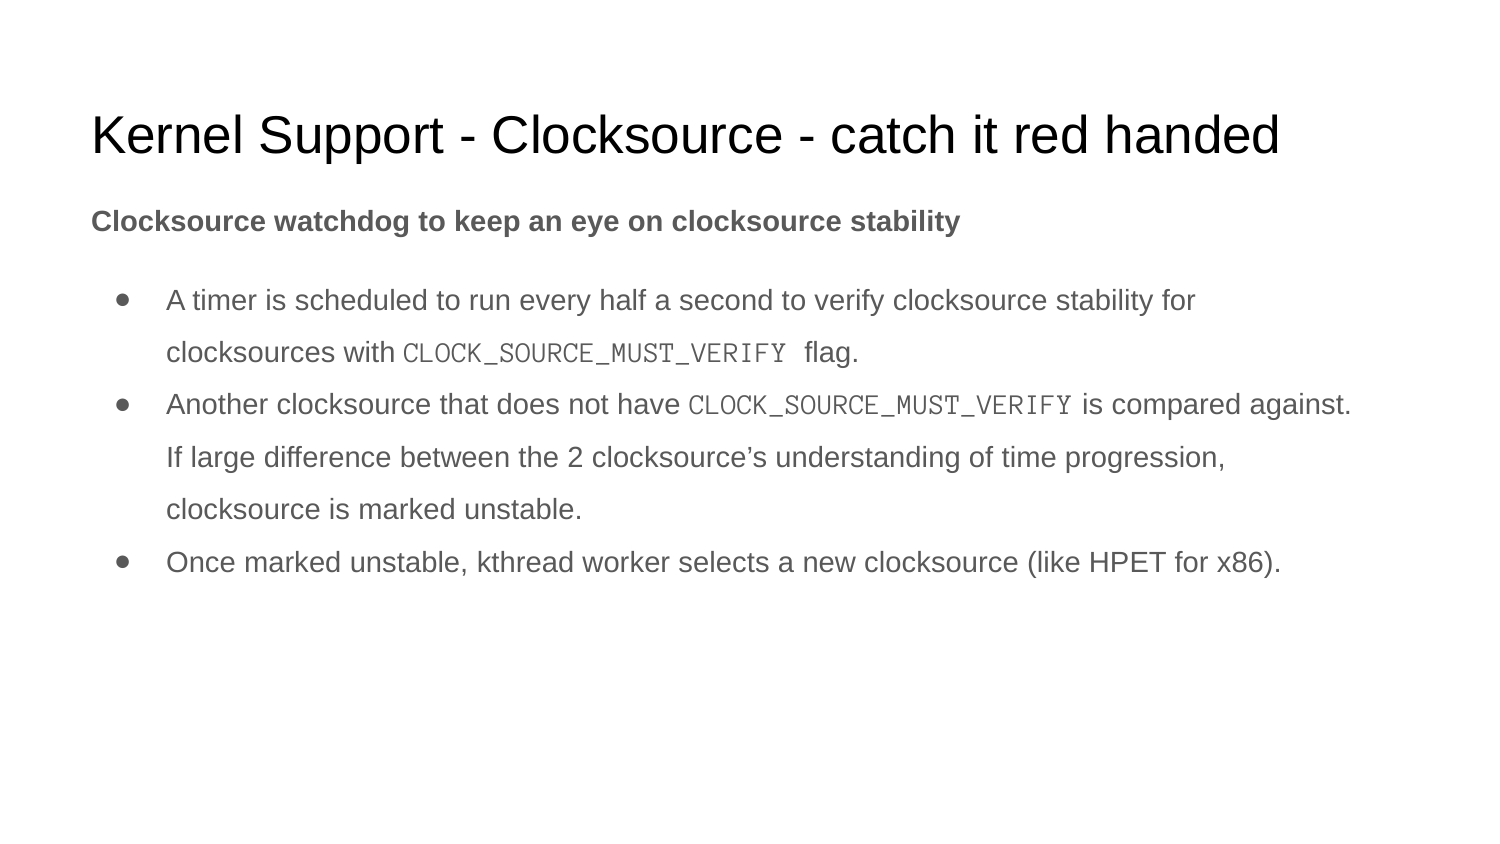

# Kernel Support - Clocksource - catch it red handed

Clocksource watchdog to keep an eye on clocksource stability
A timer is scheduled to run every half a second to verify clocksource stability for clocksources with CLOCK_SOURCE_MUST_VERIFY flag.
Another clocksource that does not have CLOCK_SOURCE_MUST_VERIFY is compared against. If large difference between the 2 clocksource’s understanding of time progression, clocksource is marked unstable.
Once marked unstable, kthread worker selects a new clocksource (like HPET for x86).